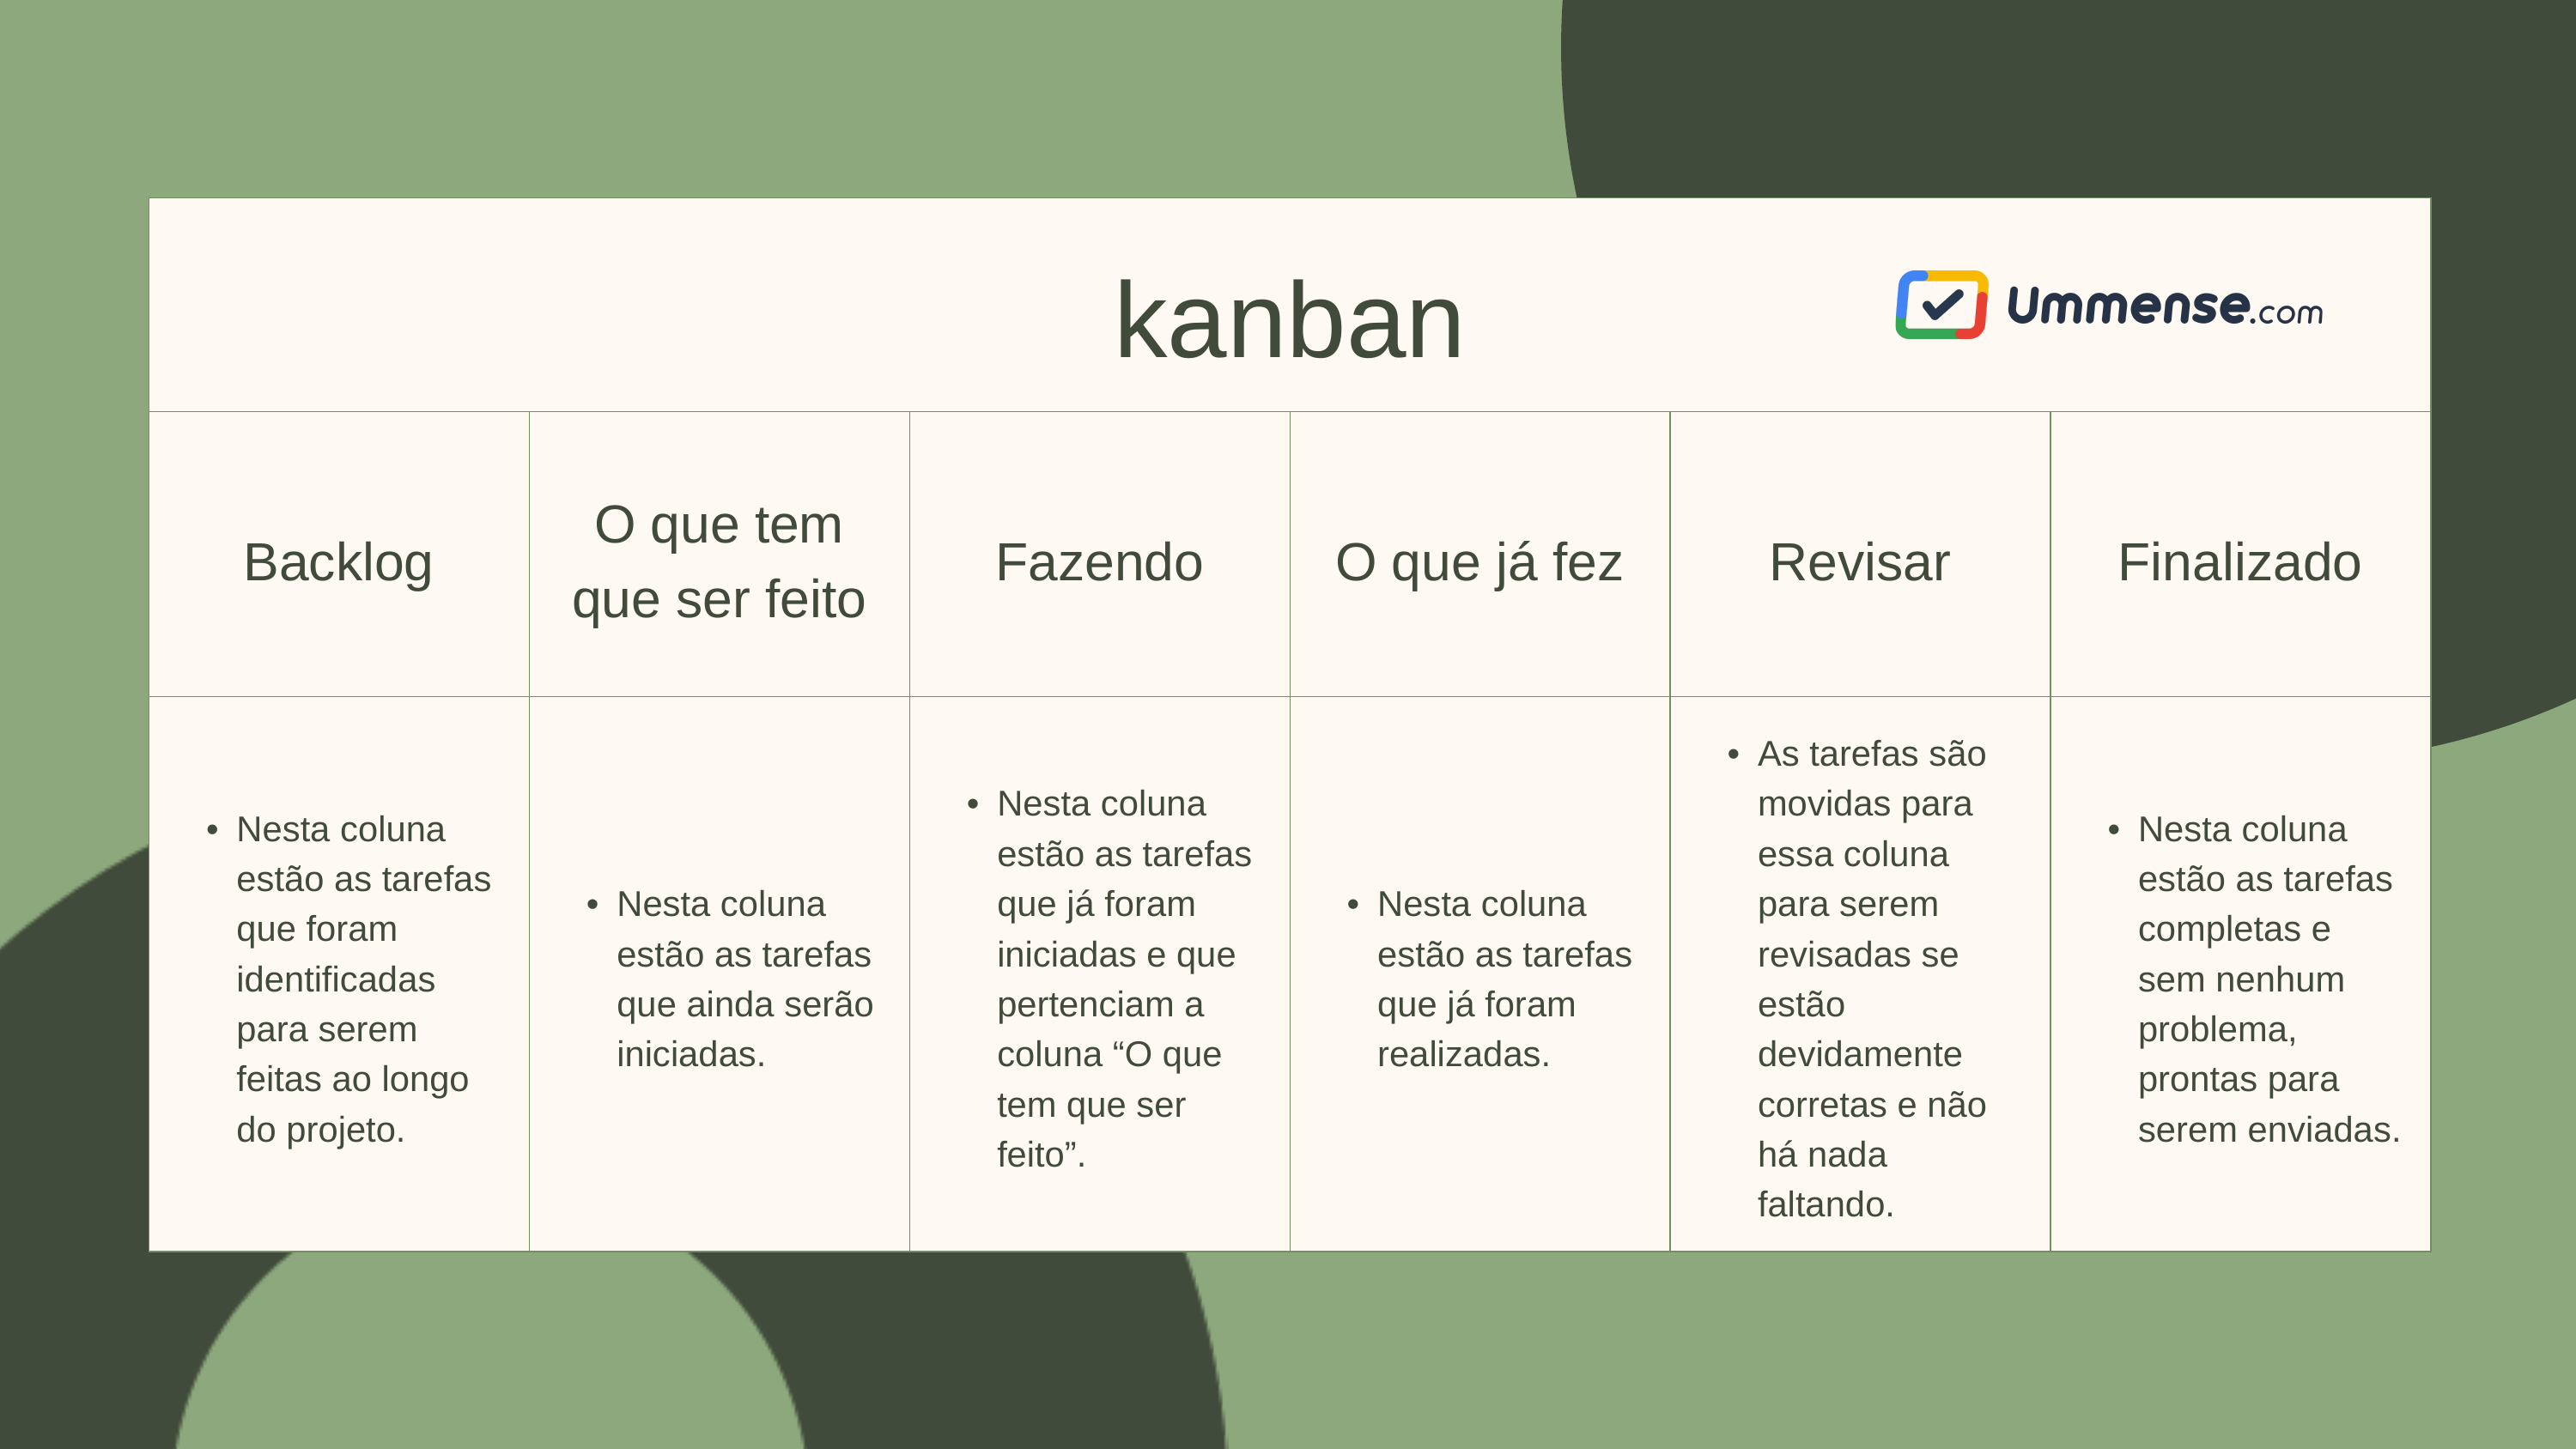

| kanban | kanban | kanban | kanban | kanban | kanban |
| --- | --- | --- | --- | --- | --- |
| Backlog | O que tem que ser feito | Fazendo | O que já fez | Revisar | Finalizado |
| Nesta coluna estão as tarefas que foram identificadas para serem feitas ao longo do projeto. | Nesta coluna estão as tarefas que ainda serão iniciadas. | Nesta coluna estão as tarefas que já foram iniciadas e que pertenciam a coluna “O que tem que ser feito”. | Nesta coluna estão as tarefas que já foram realizadas. | As tarefas são movidas para essa coluna para serem revisadas se estão devidamente corretas e não há nada faltando. | Nesta coluna estão as tarefas completas e sem nenhum problema, prontas para serem enviadas. |